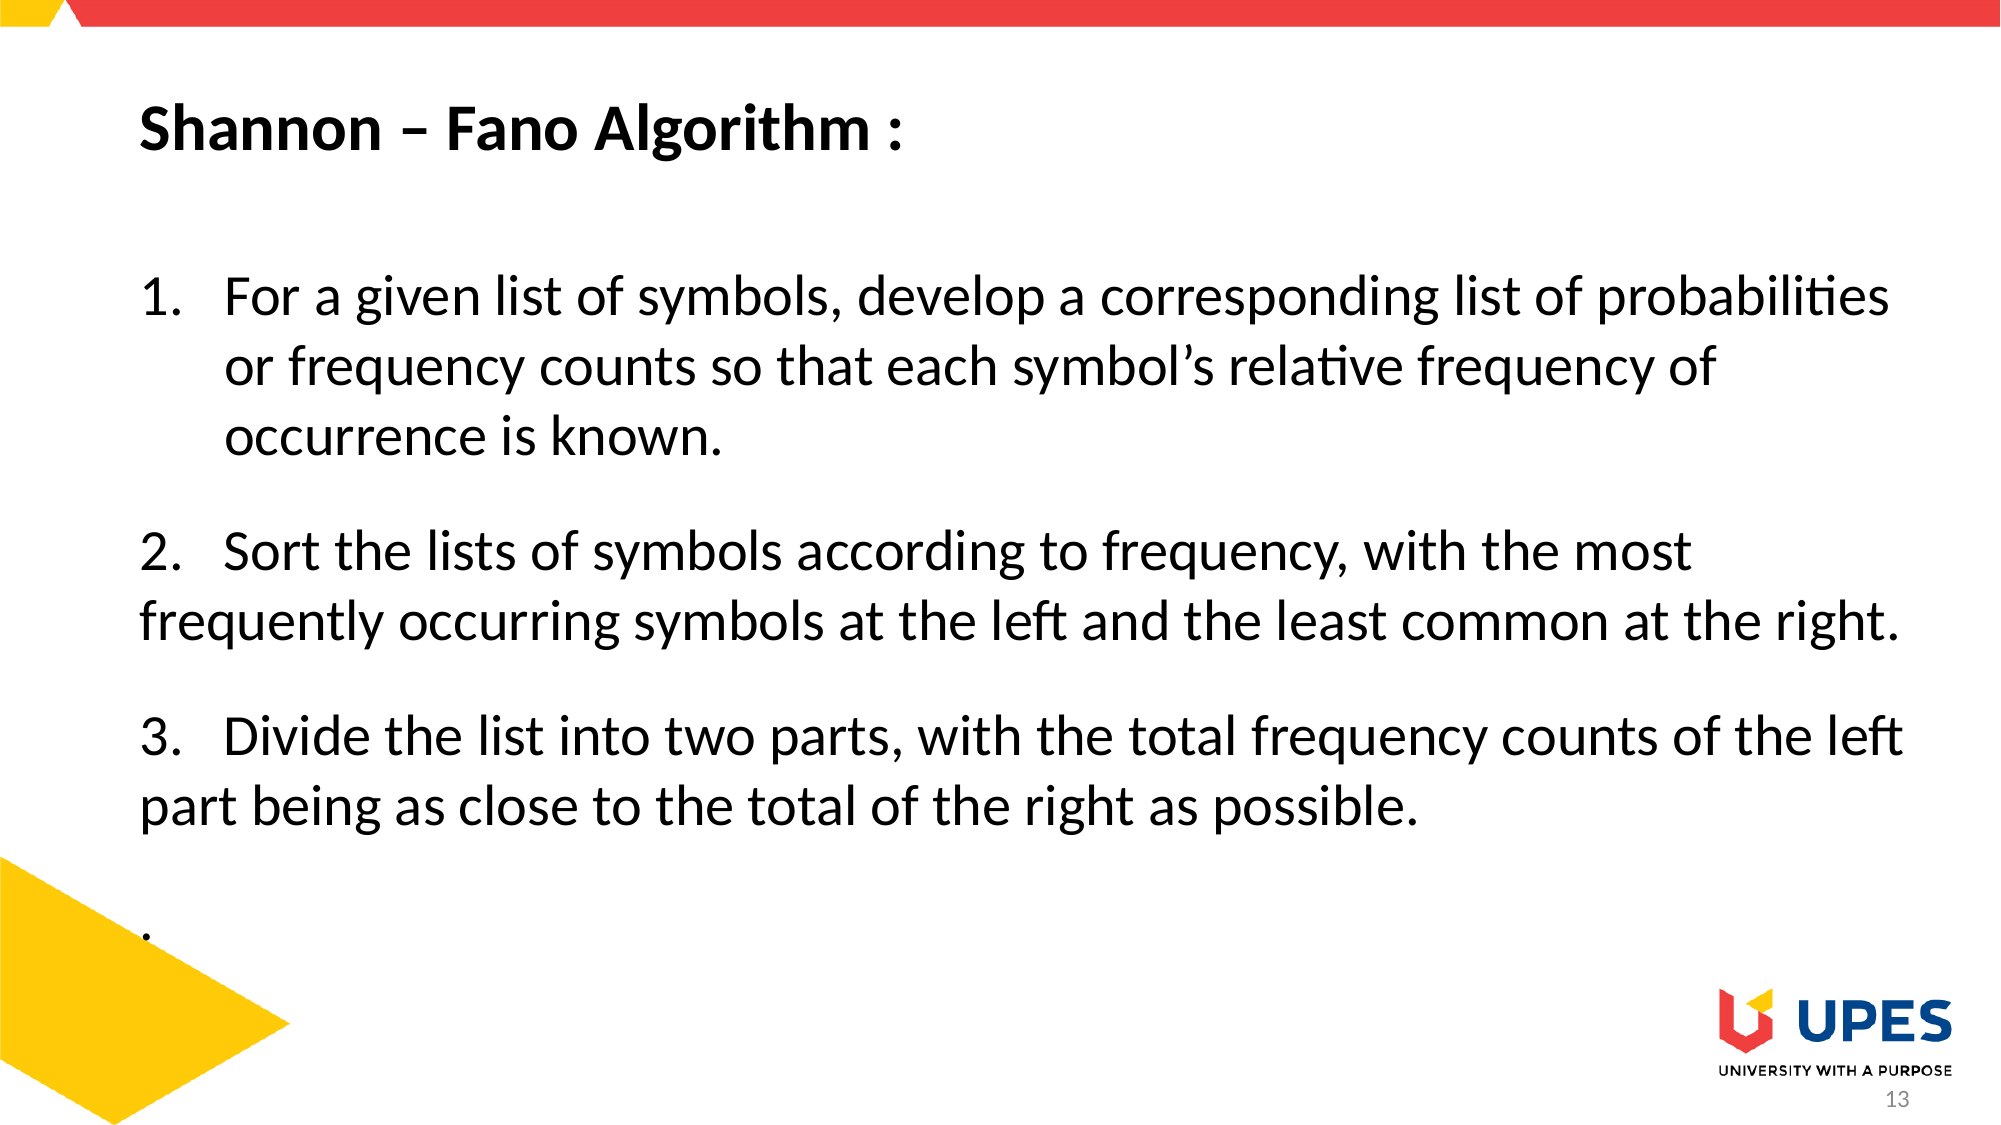

Shannon – Fano Algorithm :
For a given list of symbols, develop a corresponding list of probabilities or frequency counts so that each symbol’s relative frequency of occurrence is known.

2.   Sort the lists of symbols according to frequency, with the most frequently occurring symbols at the left and the least common at the right.

3.   Divide the list into two parts, with the total frequency counts of the left part being as close to the total of the right as possible.

.